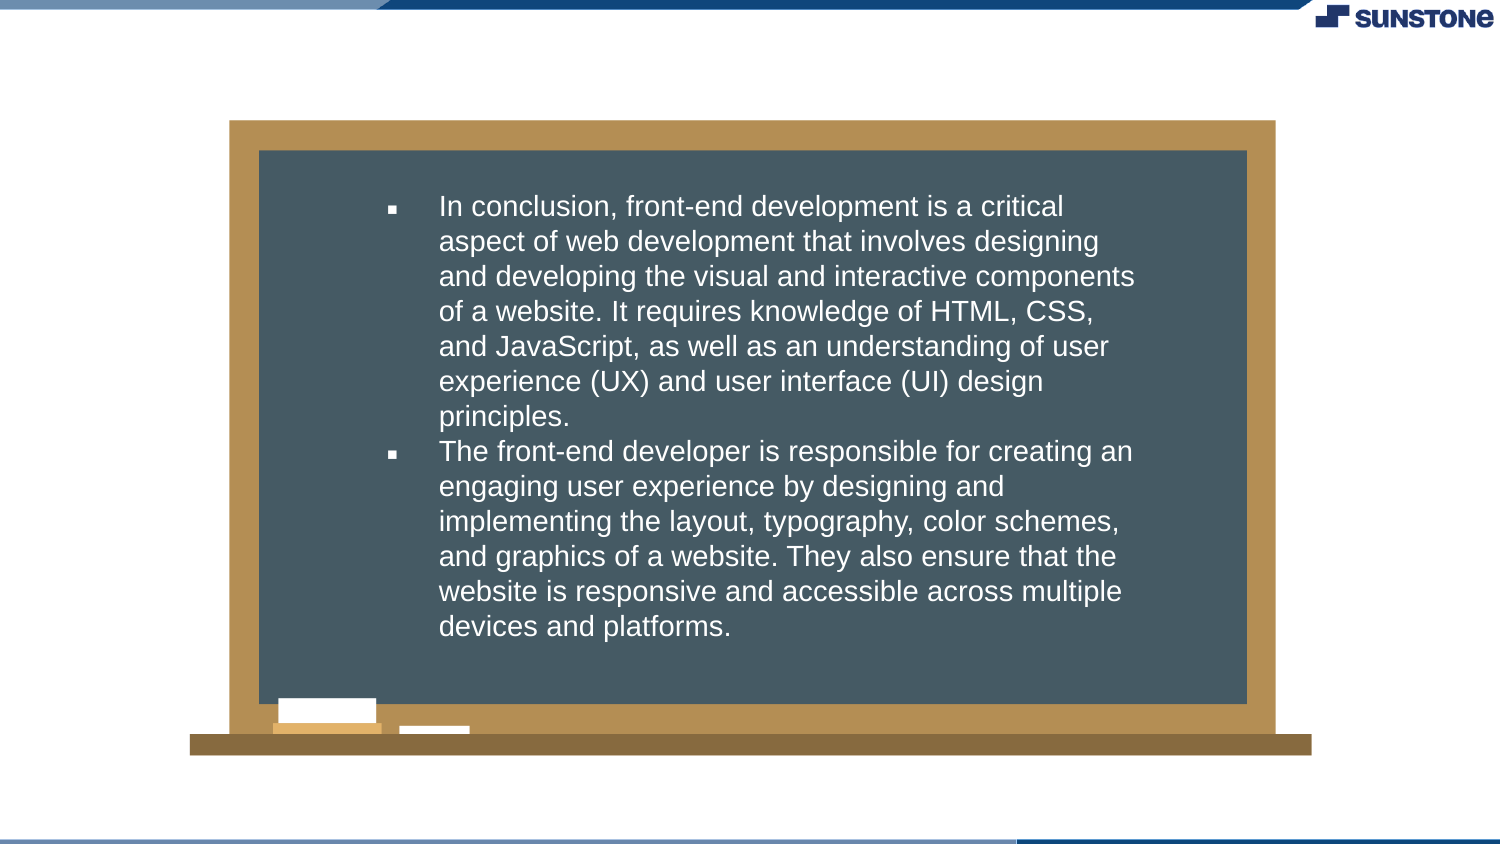

In conclusion, front-end development is a critical aspect of web development that involves designing and developing the visual and interactive components of a website. It requires knowledge of HTML, CSS, and JavaScript, as well as an understanding of user experience (UX) and user interface (UI) design principles.
The front-end developer is responsible for creating an engaging user experience by designing and implementing the layout, typography, color schemes, and graphics of a website. They also ensure that the website is responsive and accessible across multiple devices and platforms.